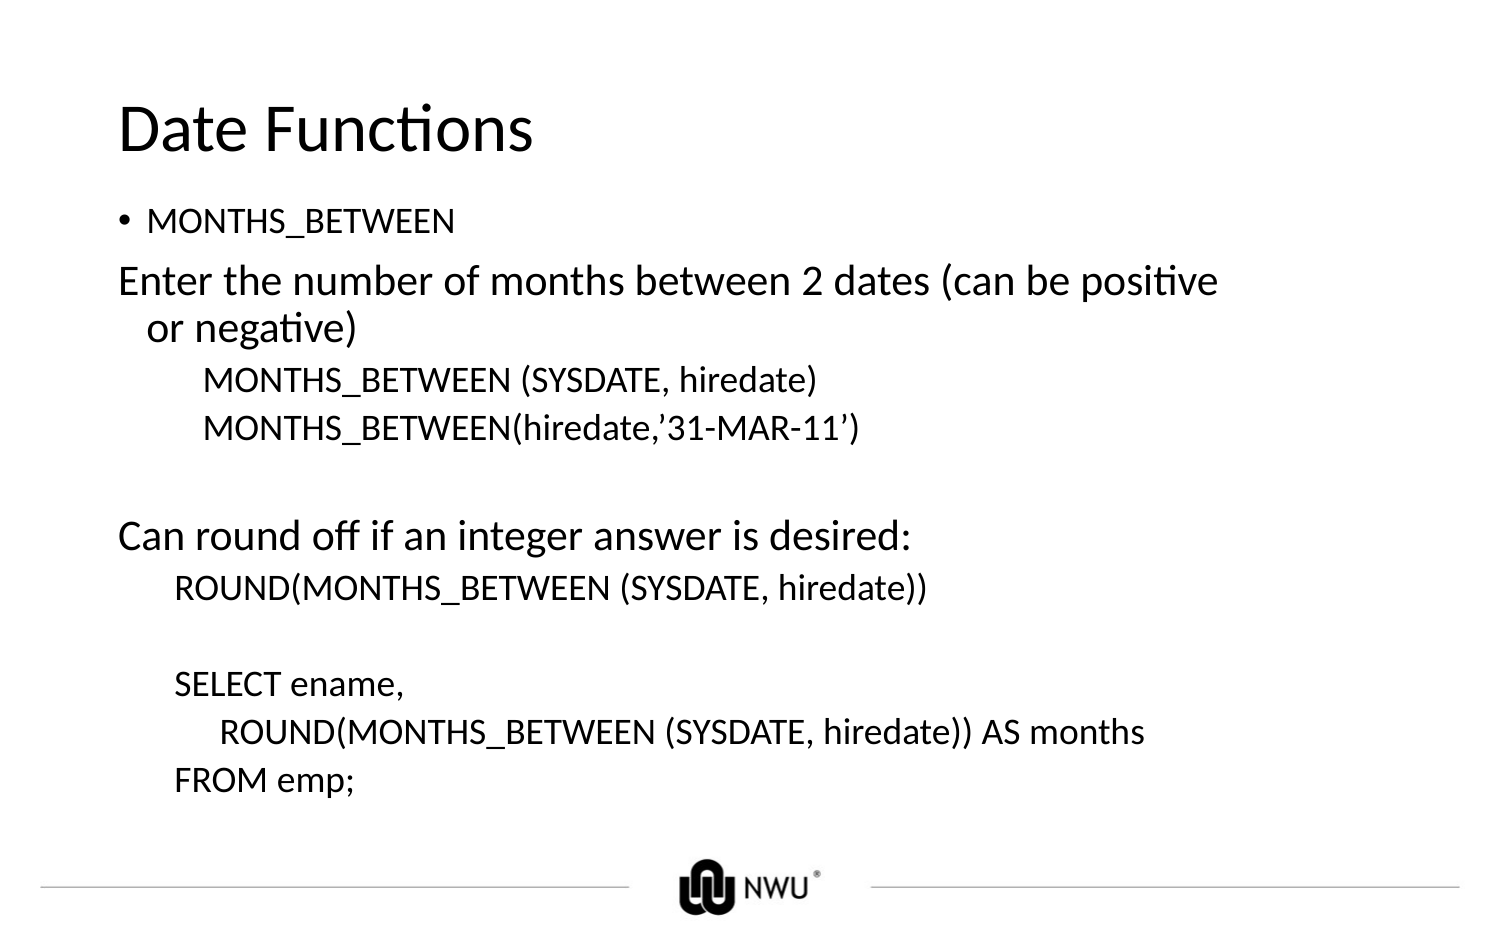

# Date Functions
MONTHS_BETWEEN
Enter the number of months between 2 dates (can be positive or negative)
	MONTHS_BETWEEN (SYSDATE, hiredate)
	MONTHS_BETWEEN(hiredate,’31-MAR-11’)

Can round off if an integer answer is desired:
ROUND(MONTHS_BETWEEN (SYSDATE, hiredate))

SELECT ename,
	  ROUND(MONTHS_BETWEEN (SYSDATE, hiredate)) AS months
FROM emp;